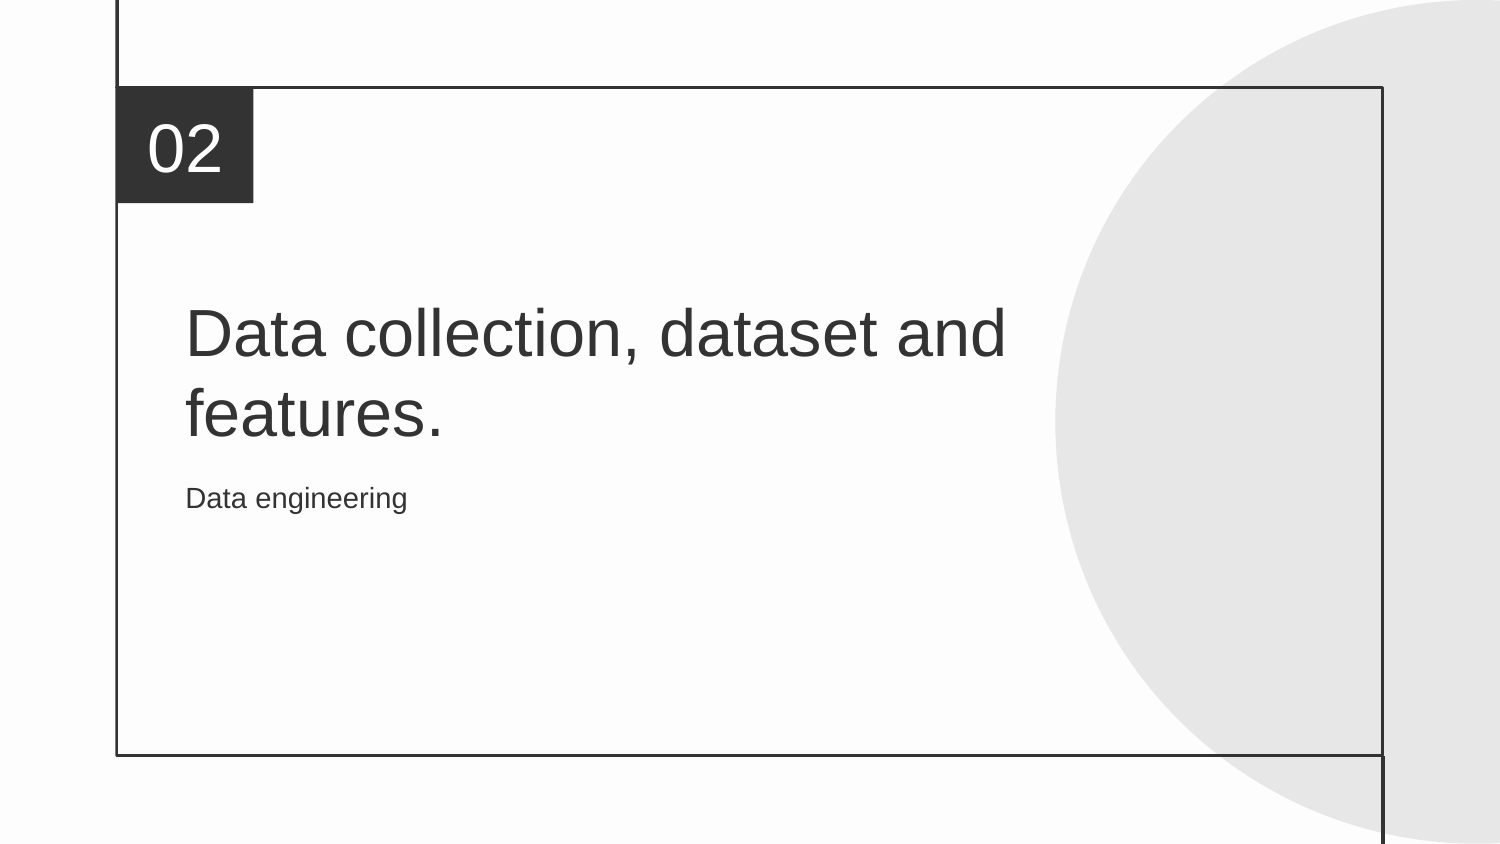

02
# Data collection, dataset and  features.
Data engineering